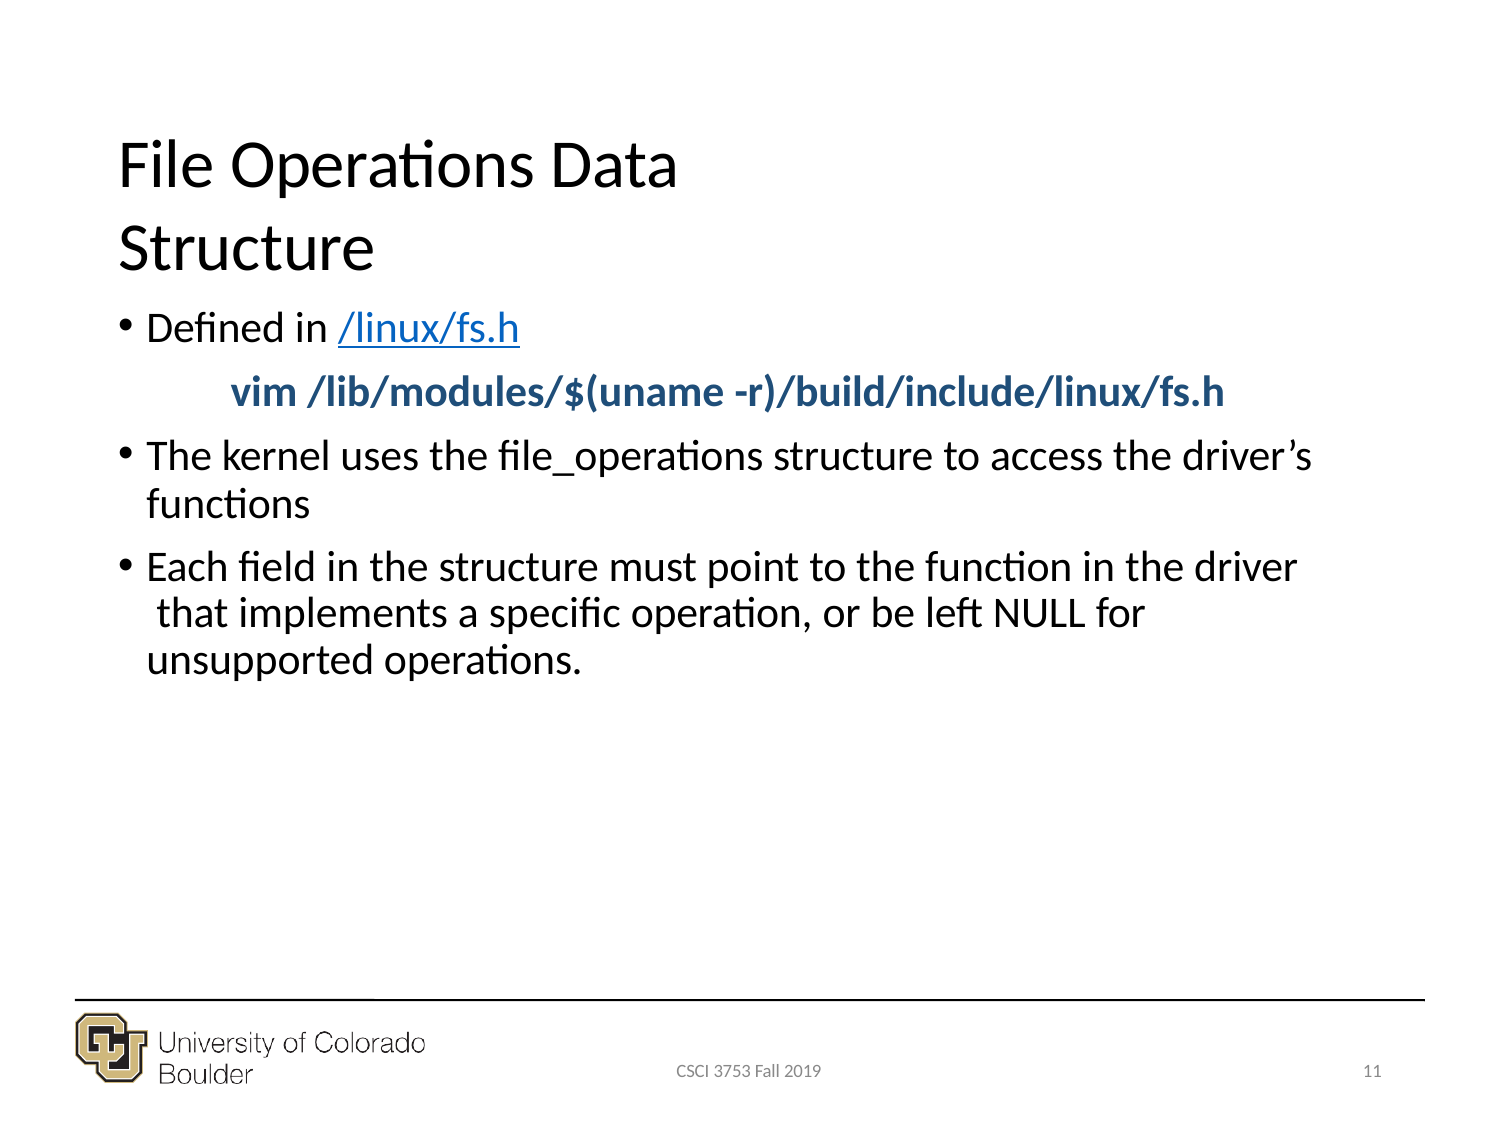

# File Operations Data Structure
Defined in /linux/fs.h
vim /lib/modules/$(uname -r)/build/include/linux/fs.h
The kernel uses the file_operations structure to access the driver’s  functions
Each field in the structure must point to the function in the driver  that implements a specific operation, or be left NULL for  unsupported operations.
CSCI 3753 Fall 2019
11